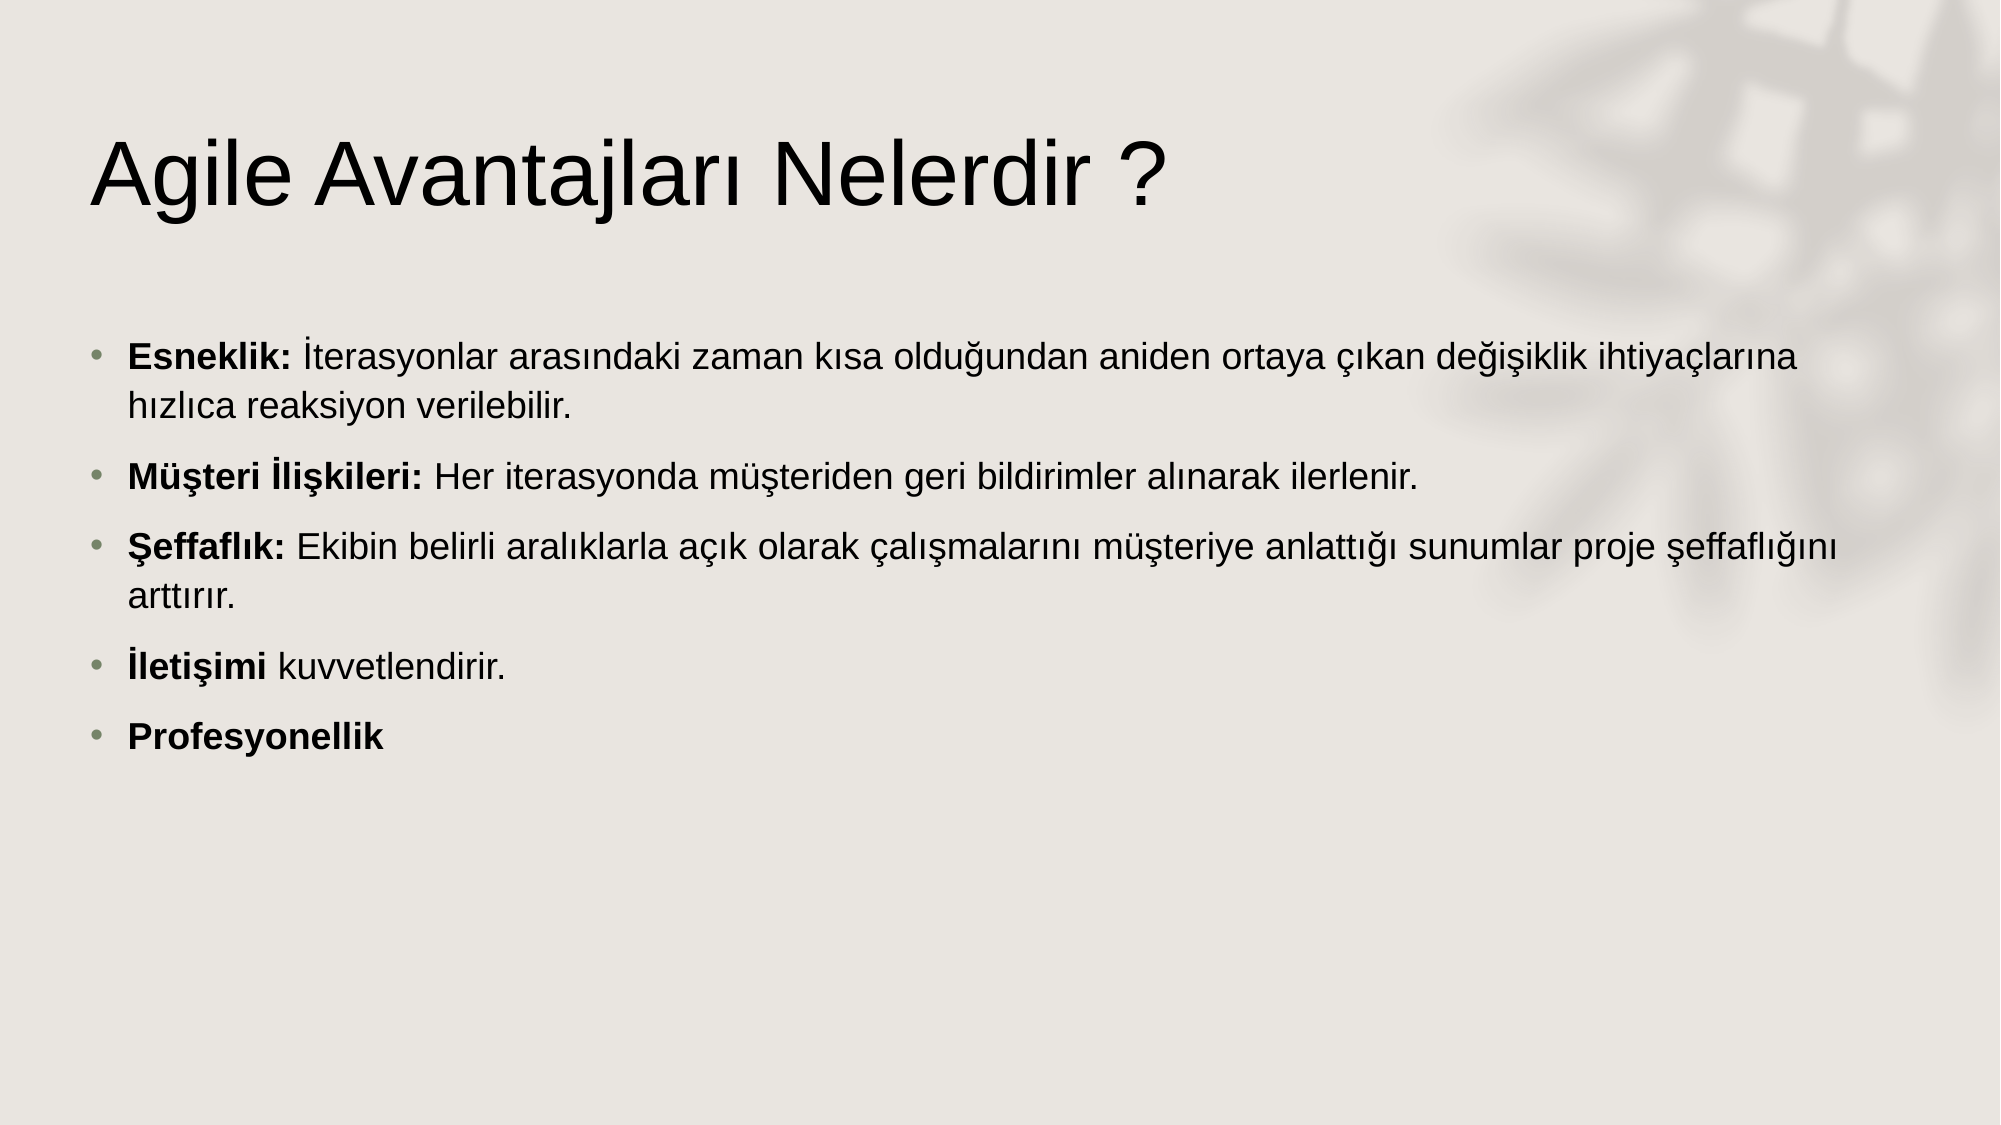

# Agile Avantajları Nelerdir ?
Esneklik: İterasyonlar arasındaki zaman kısa olduğundan aniden ortaya çıkan değişiklik ihtiyaçlarına hızlıca reaksiyon verilebilir.
Müşteri İlişkileri: Her iterasyonda müşteriden geri bildirimler alınarak ilerlenir.
Şeffaflık: Ekibin belirli aralıklarla açık olarak çalışmalarını müşteriye anlattığı sunumlar proje şeffaflığını arttırır.
İletişimi kuvvetlendirir.
Profesyonellik